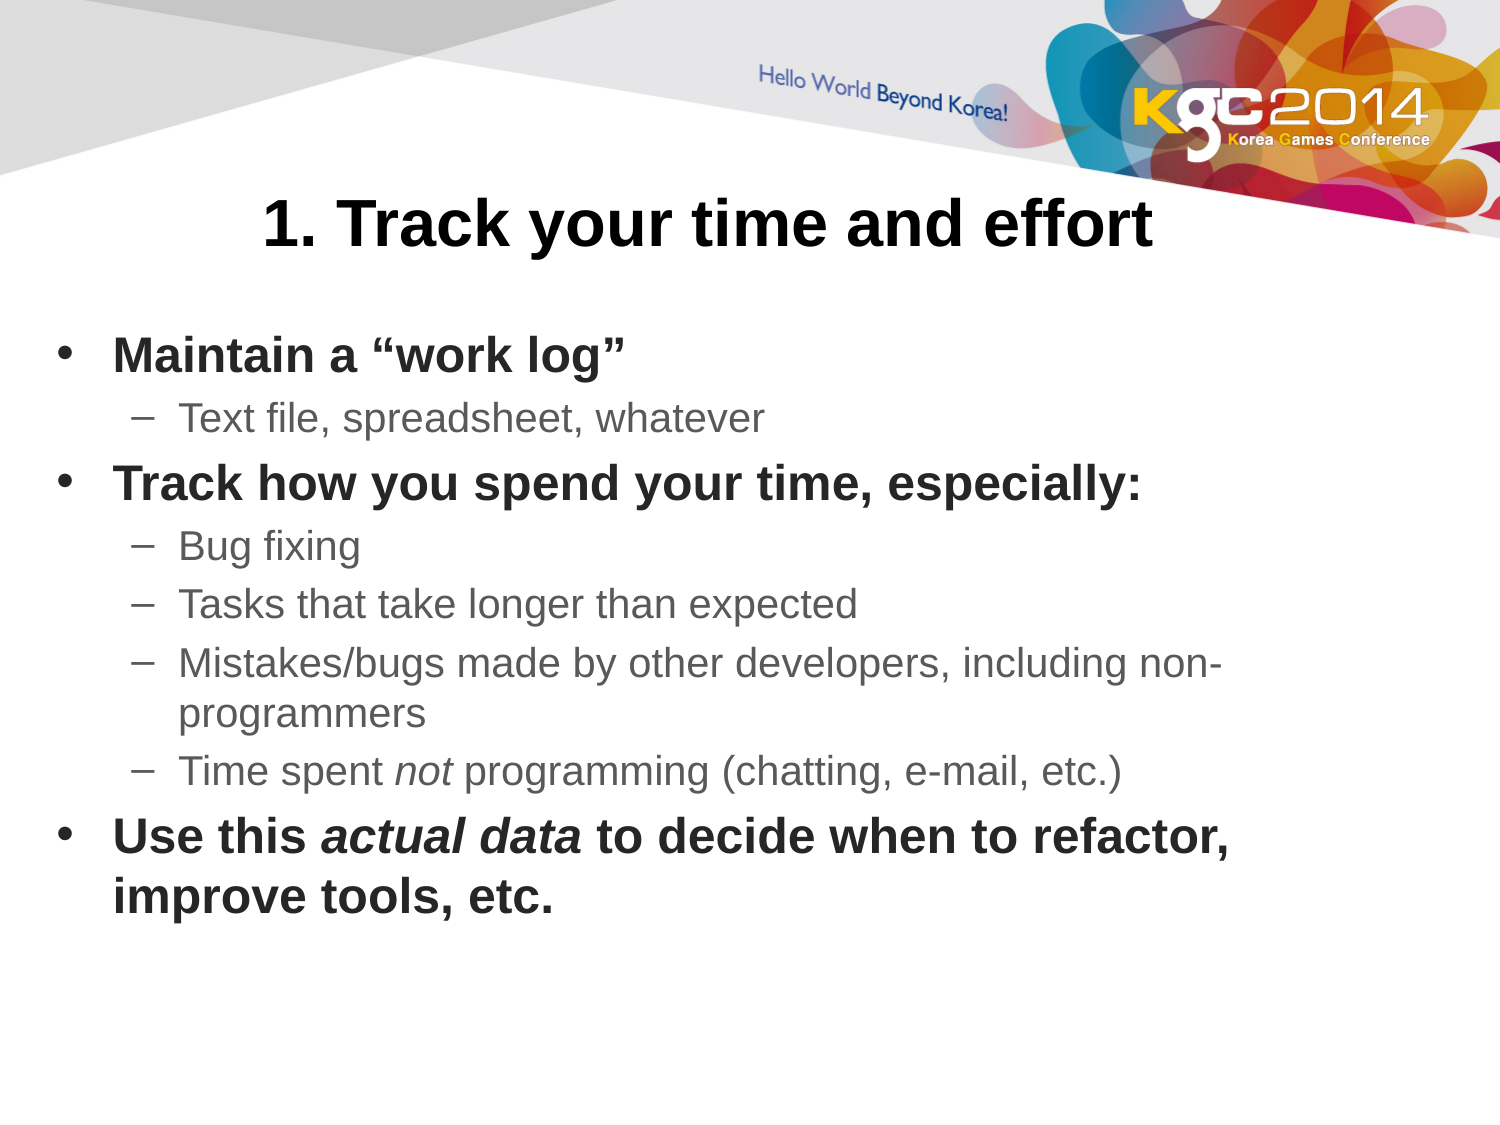

# 1. Track your time and effort
Maintain a “work log”
Text file, spreadsheet, whatever
Track how you spend your time, especially:
Bug fixing
Tasks that take longer than expected
Mistakes/bugs made by other developers, including non-programmers
Time spent not programming (chatting, e-mail, etc.)
Use this actual data to decide when to refactor,  improve tools, etc.